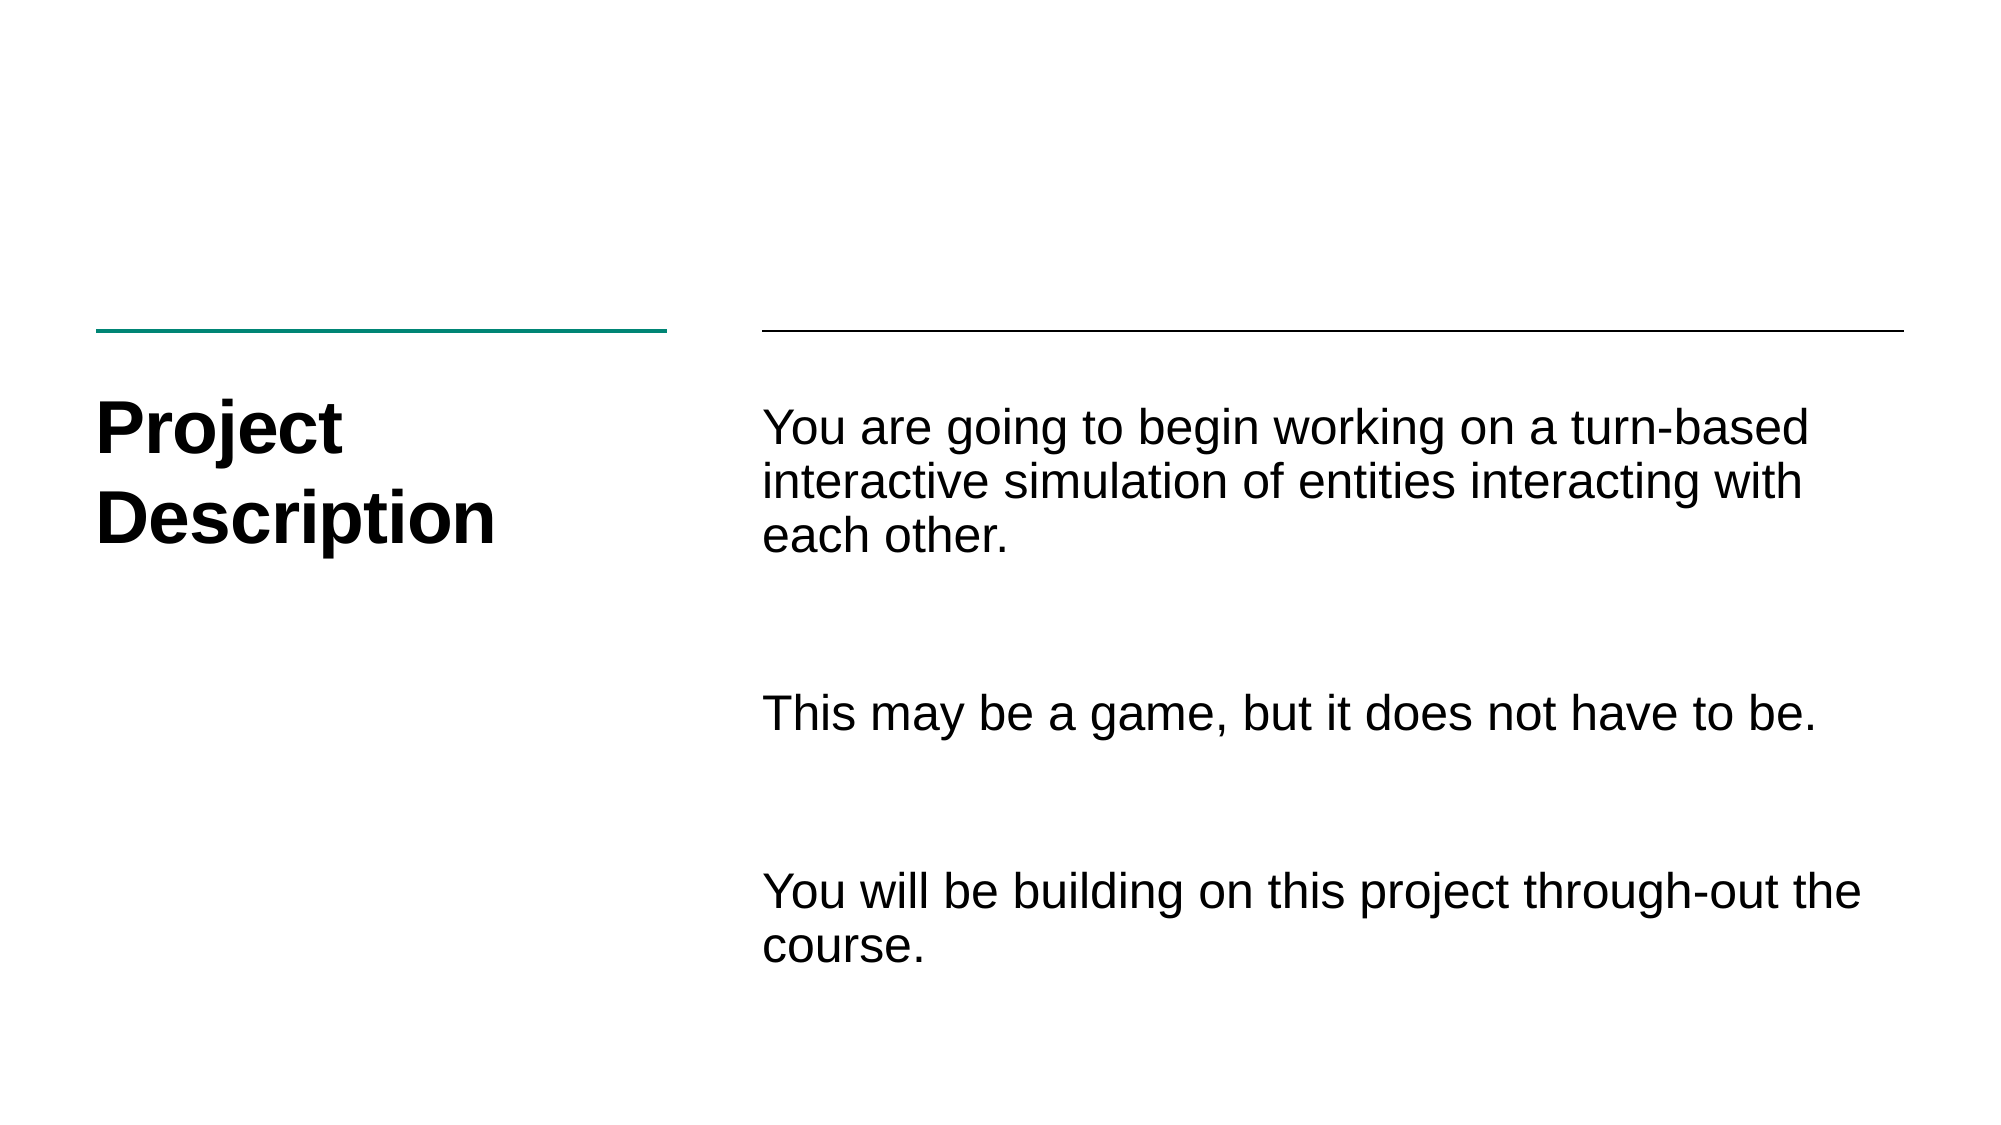

# Project Description
You are going to begin working on a turn-based interactive simulation of entities interacting with each other.

This may be a game, but it does not have to be.

You will be building on this project through-out the course.